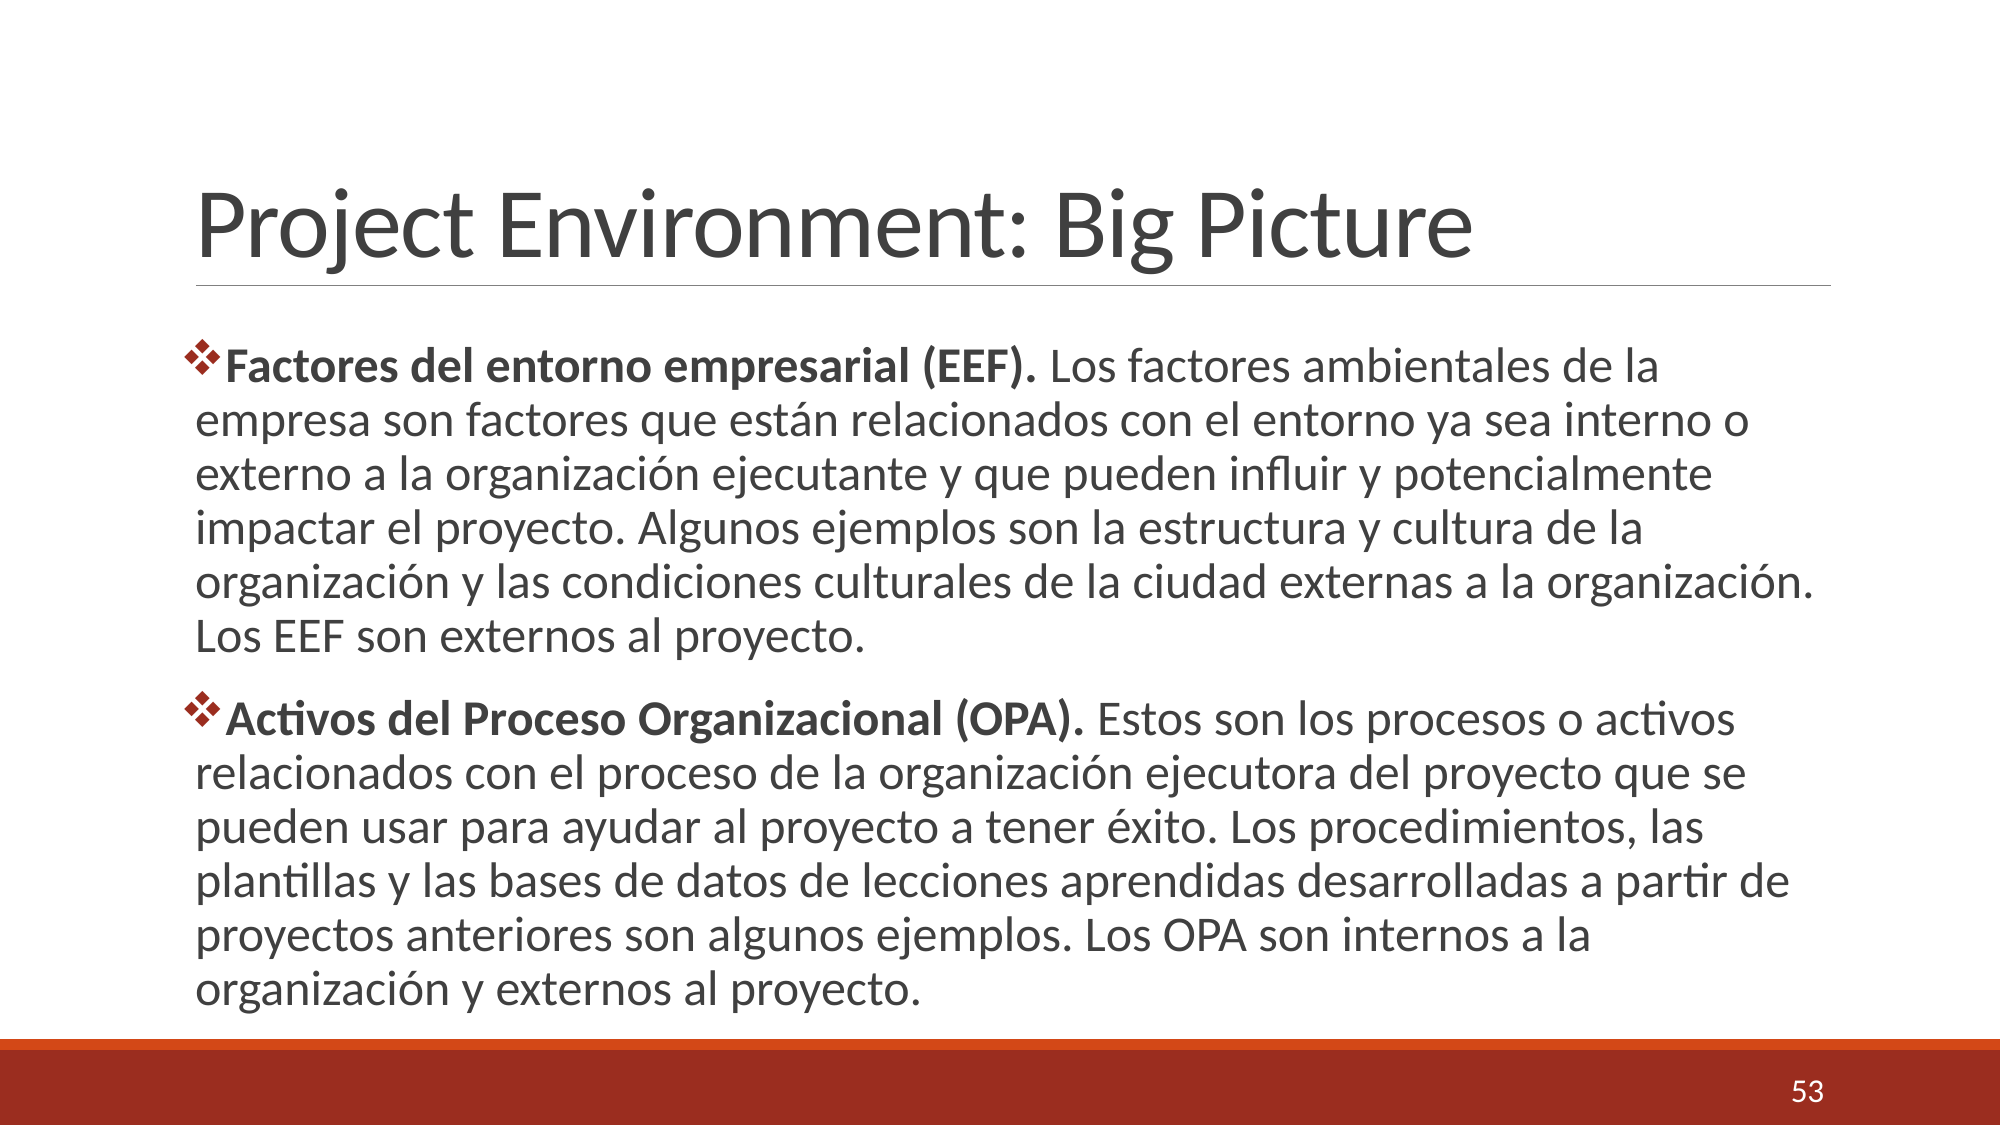

# Project Environment: Big Picture
Factores del entorno empresarial (EEF). Los factores ambientales de la empresa son factores que están relacionados con el entorno ya sea interno o externo a la organización ejecutante y que pueden influir y potencialmente impactar el proyecto. Algunos ejemplos son la estructura y cultura de la organización y las condiciones culturales de la ciudad externas a la organización. Los EEF son externos al proyecto.
Activos del Proceso Organizacional (OPA). Estos son los procesos o activos relacionados con el proceso de la organización ejecutora del proyecto que se pueden usar para ayudar al proyecto a tener éxito. Los procedimientos, las plantillas y las bases de datos de lecciones aprendidas desarrolladas a partir de proyectos anteriores son algunos ejemplos. Los OPA son internos a la organización y externos al proyecto.
53